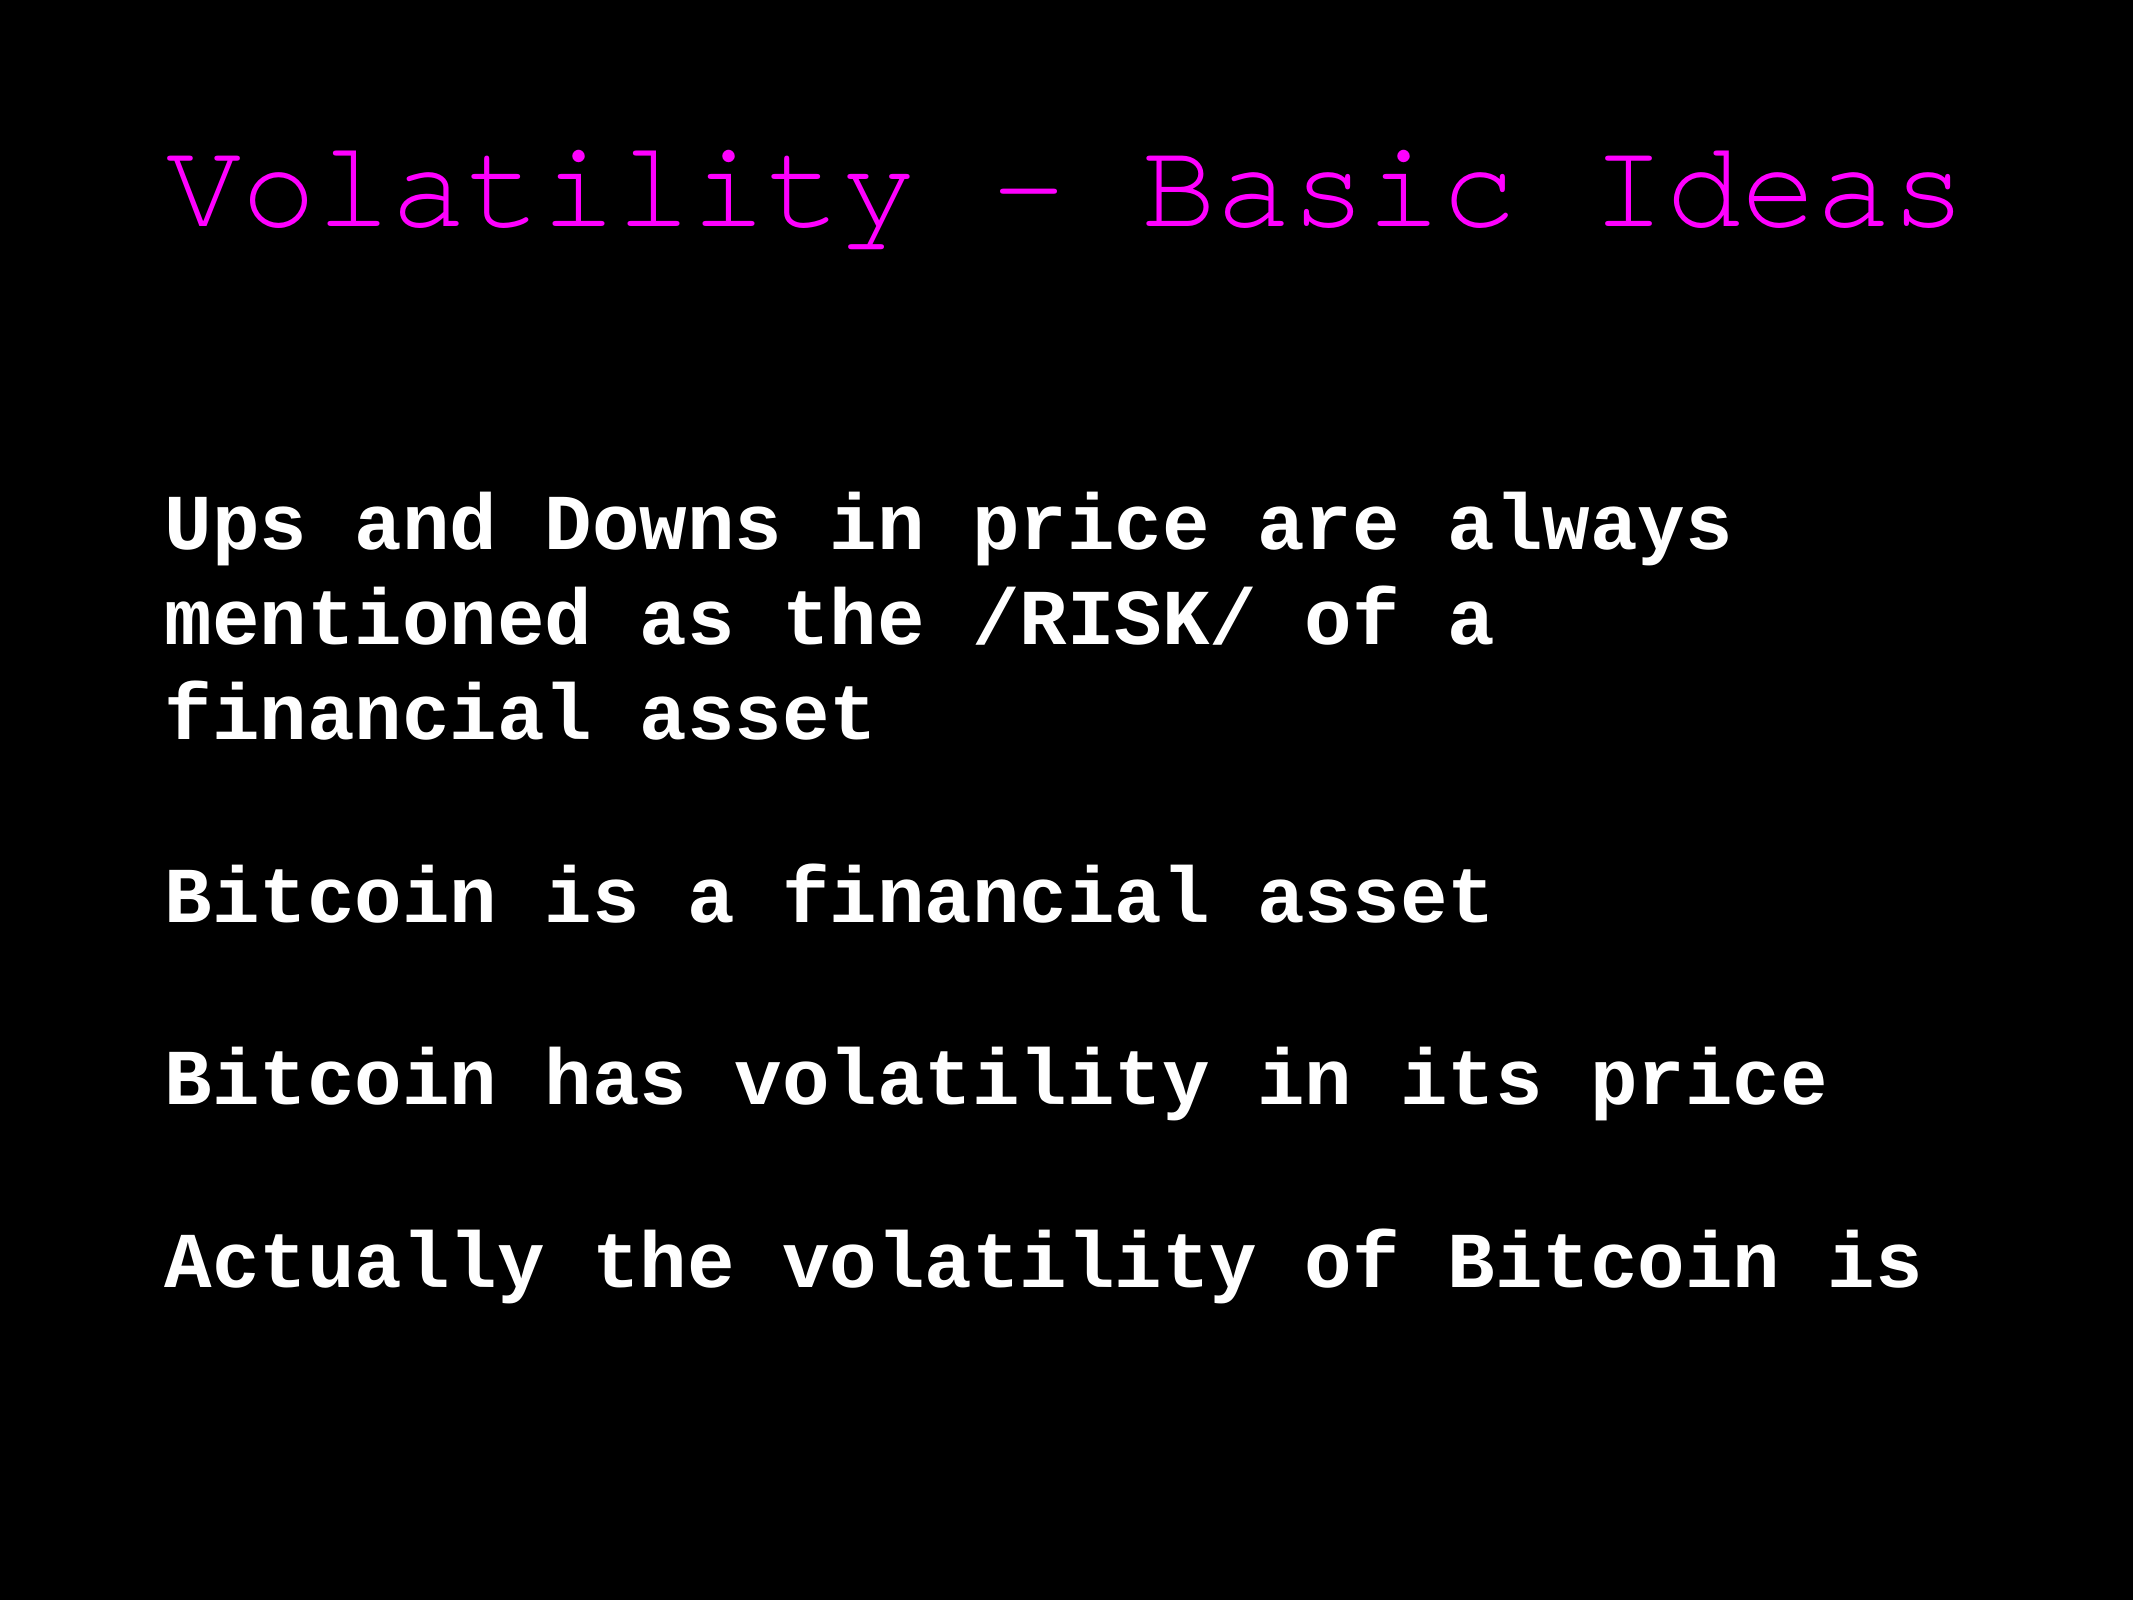

# Volatility - Basic Ideas
Ups and Downs in price are always mentioned as the /RISK/ of a financial asset
Bitcoin is a financial asset
Bitcoin has volatility in its price
Actually the volatility of Bitcoin is